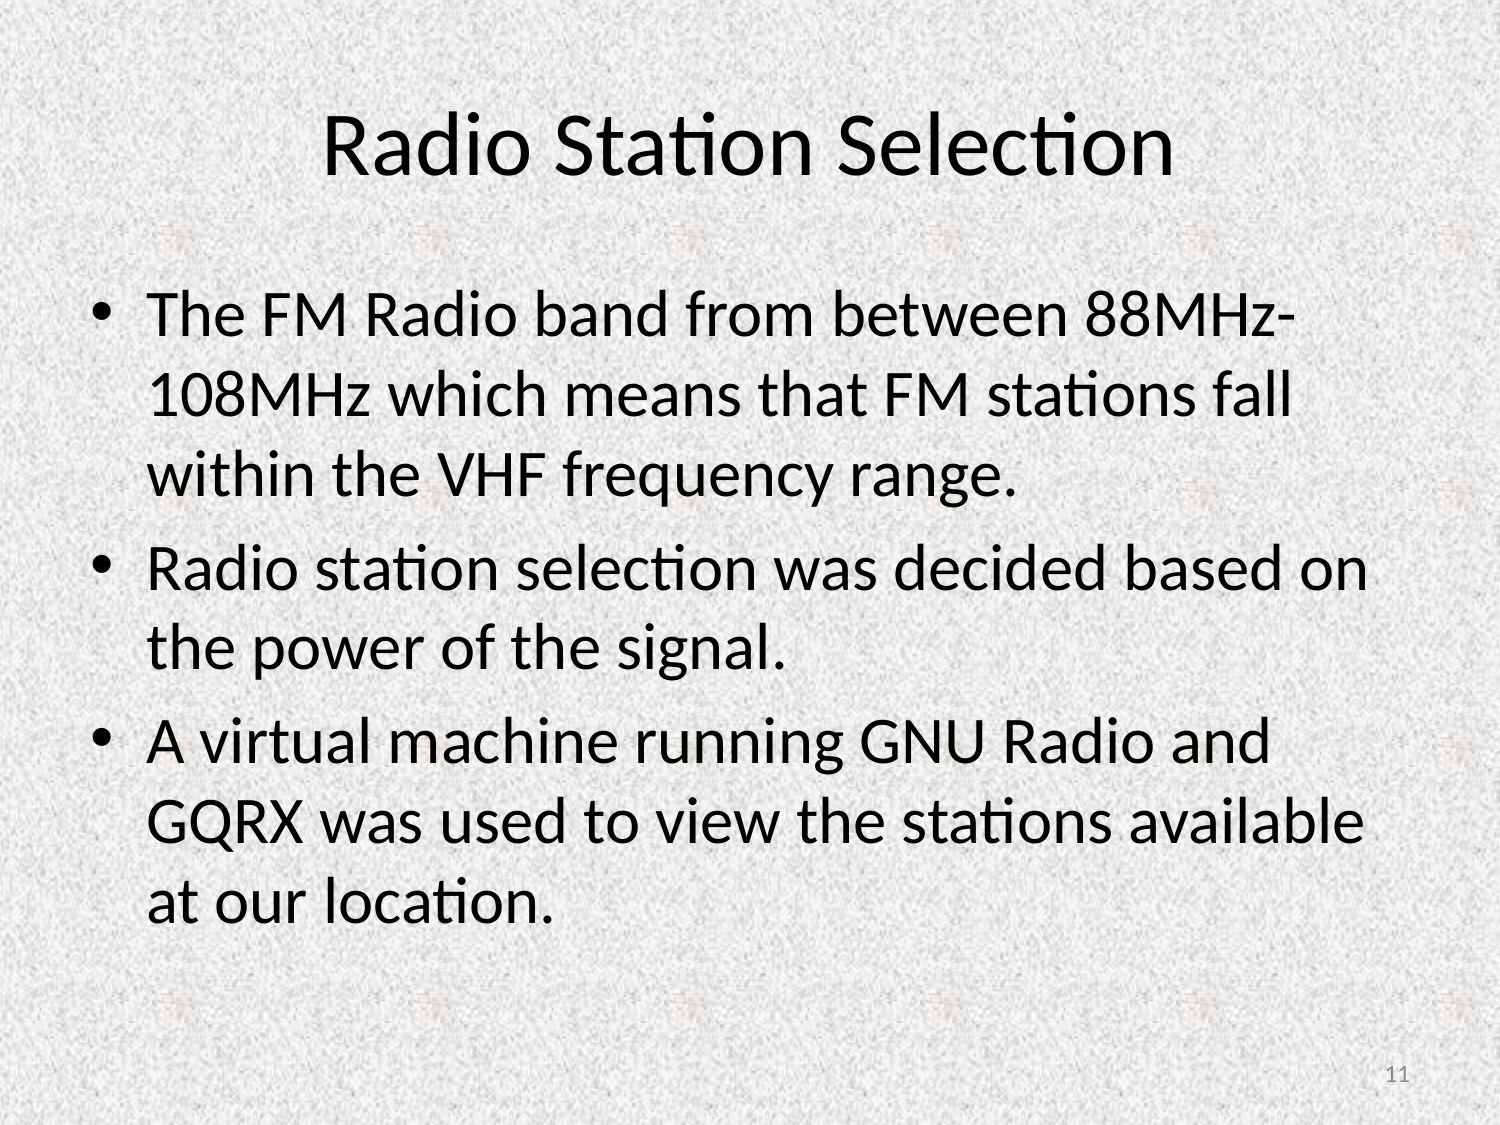

# Radio Station Selection
The FM Radio band from between 88MHz-108MHz which means that FM stations fall within the VHF frequency range.
Radio station selection was decided based on the power of the signal.
A virtual machine running GNU Radio and GQRX was used to view the stations available at our location.
11